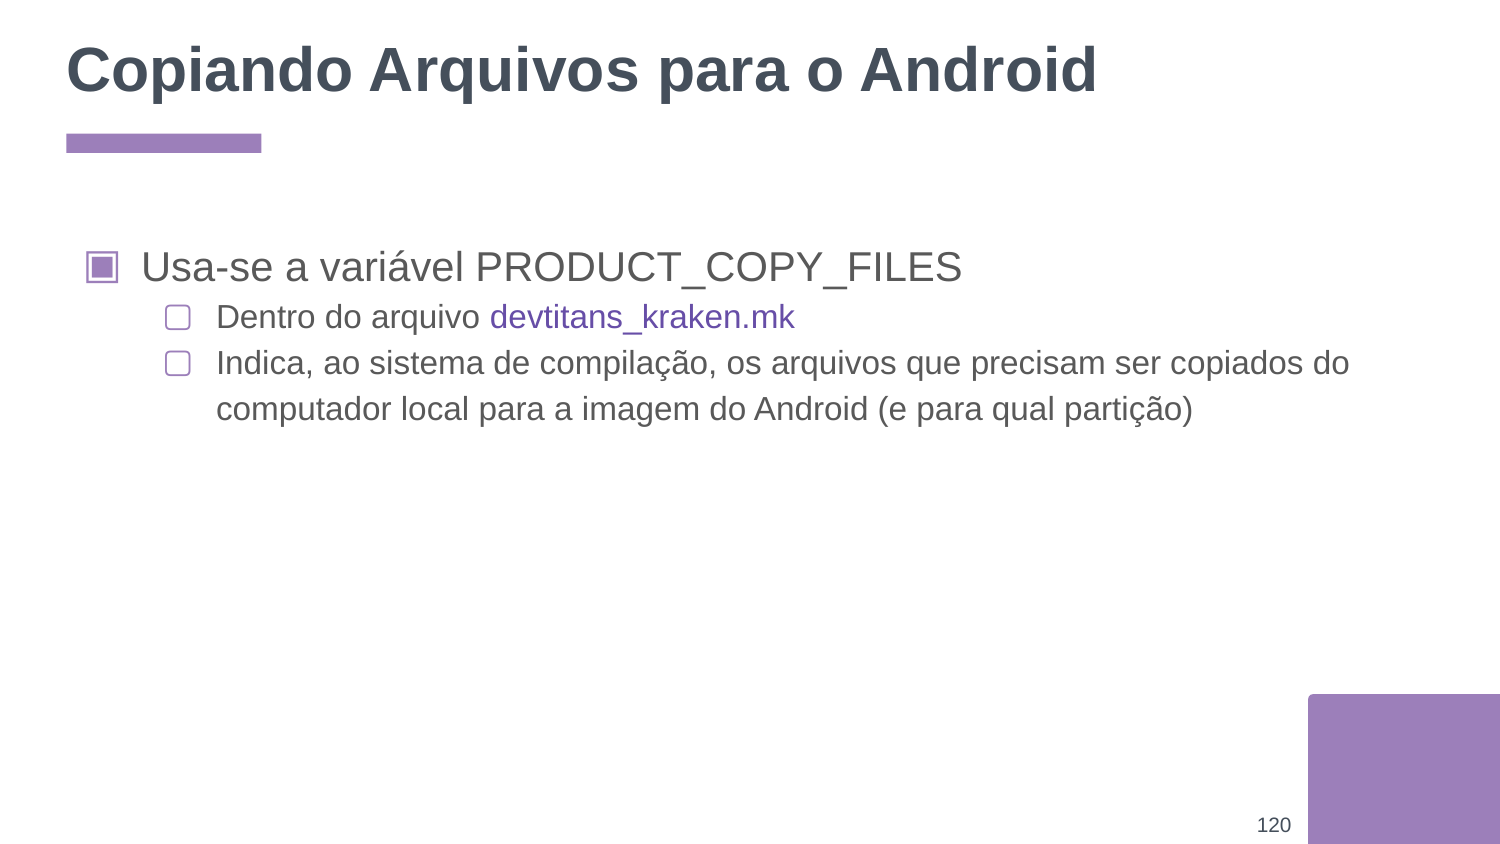

# Copiando Arquivos para o Android
Usa-se a variável PRODUCT_COPY_FILES
Dentro do arquivo devtitans_kraken.mk
Indica, ao sistema de compilação, os arquivos que precisam ser copiados do computador local para a imagem do Android (e para qual partição)
120